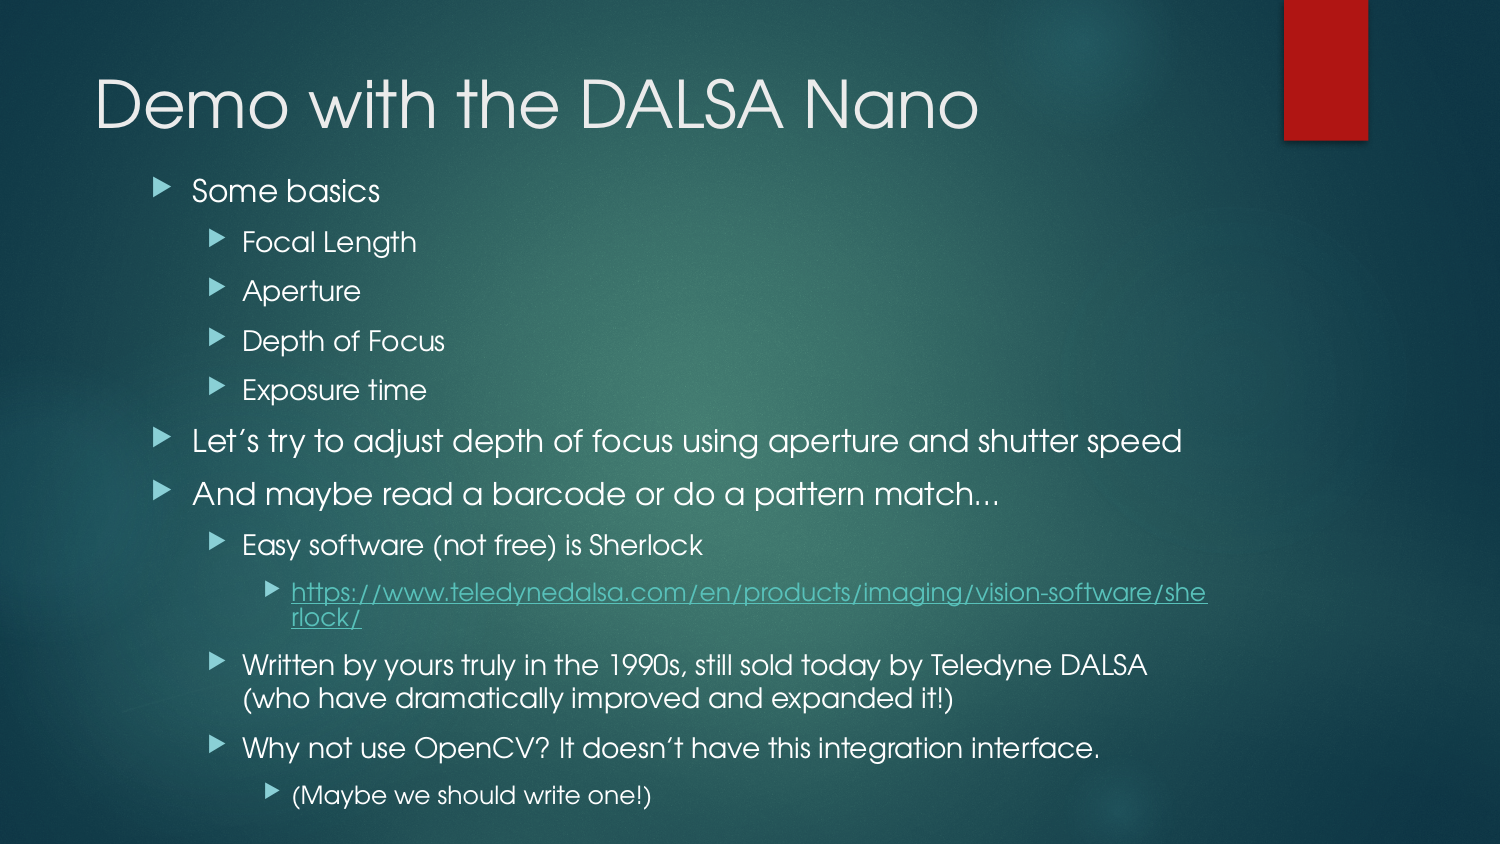

# Demo with the DALSA Nano
Some basics
Focal Length
Aperture
Depth of Focus
Exposure time
Let’s try to adjust depth of focus using aperture and shutter speed
And maybe read a barcode or do a pattern match…
Easy software (not free) is Sherlock
https://www.teledynedalsa.com/en/products/imaging/vision-software/sherlock/
Written by yours truly in the 1990s, still sold today by Teledyne DALSA (who have dramatically improved and expanded it!)
Why not use OpenCV? It doesn’t have this integration interface.
(Maybe we should write one!)